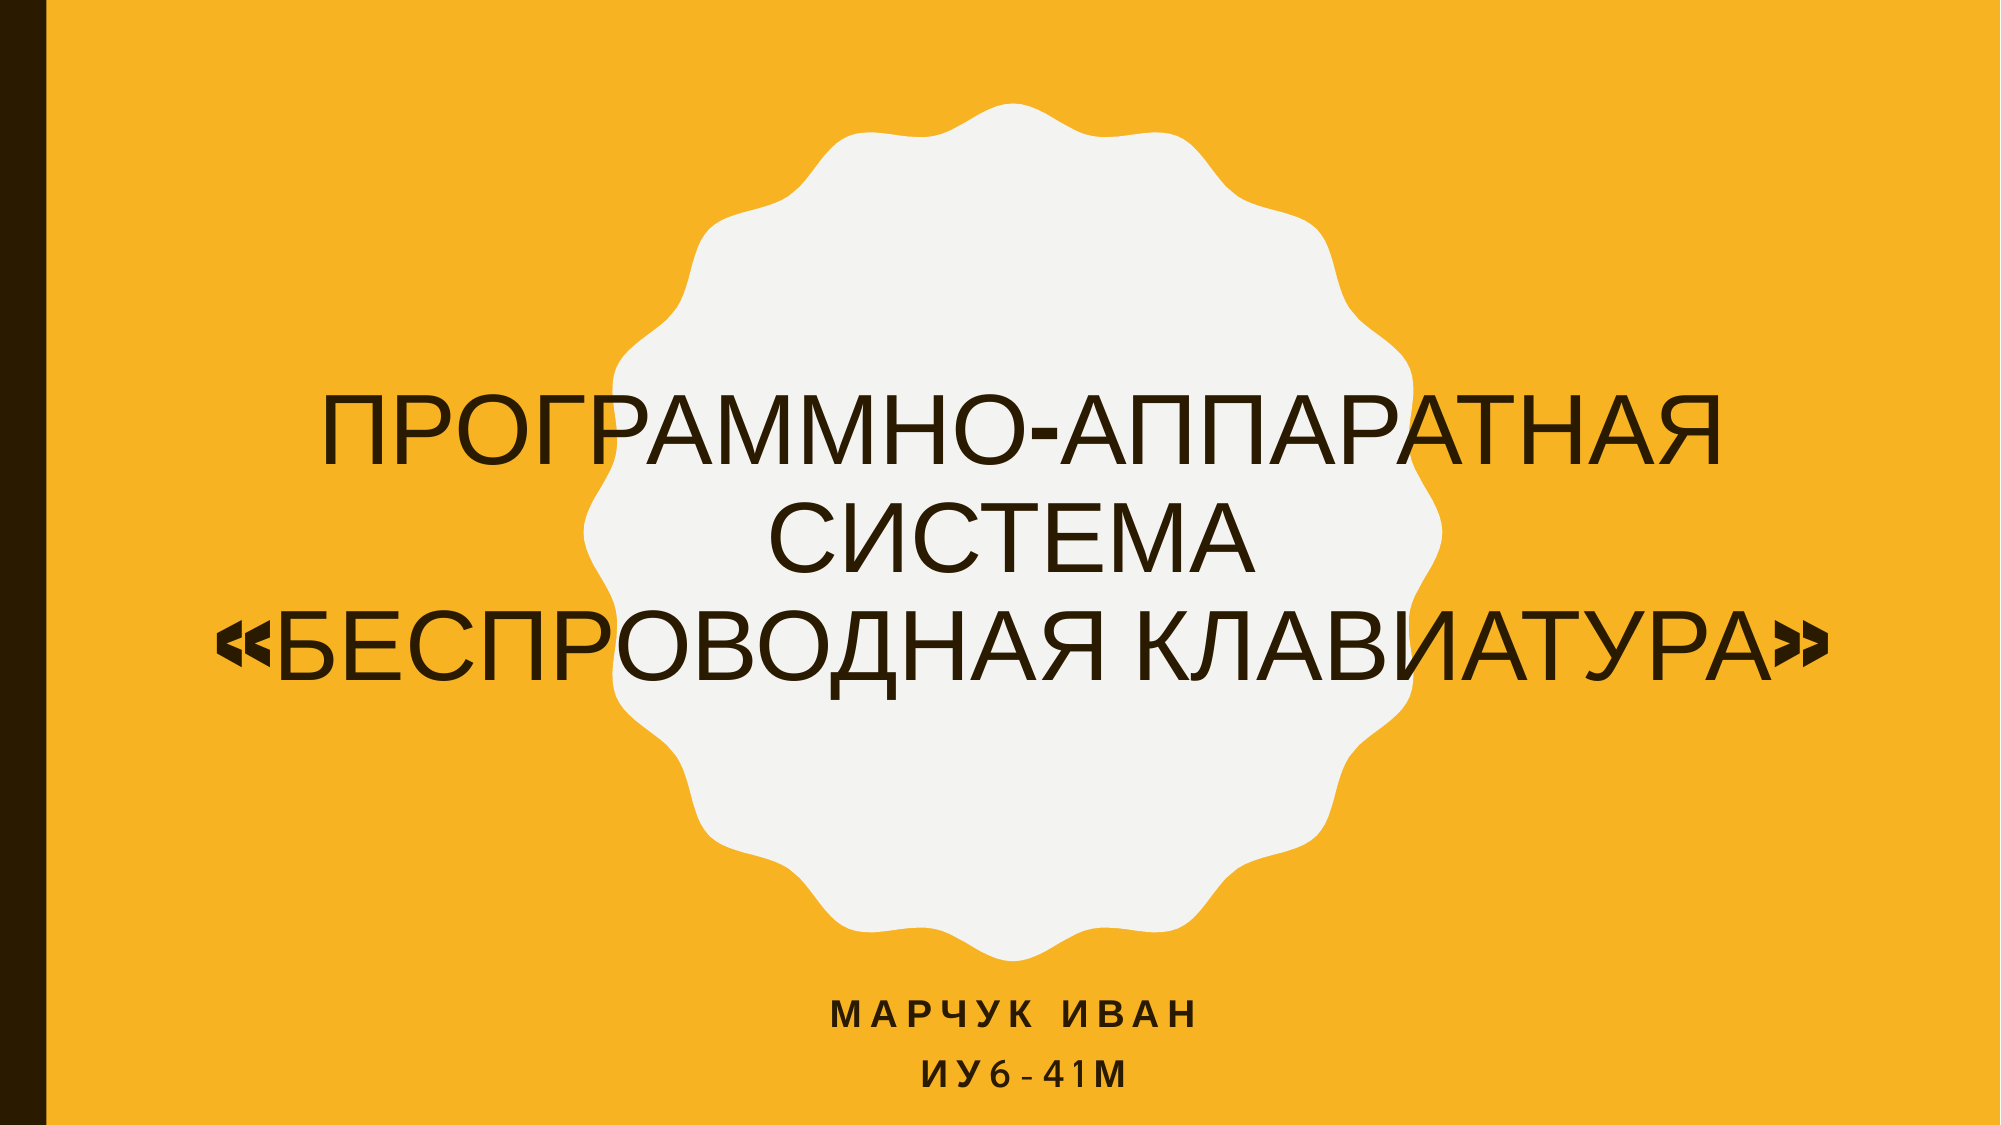

# программно-аппаратная система «Беспроводная клавиатура»
Марчук Иван
ИУ6-41М